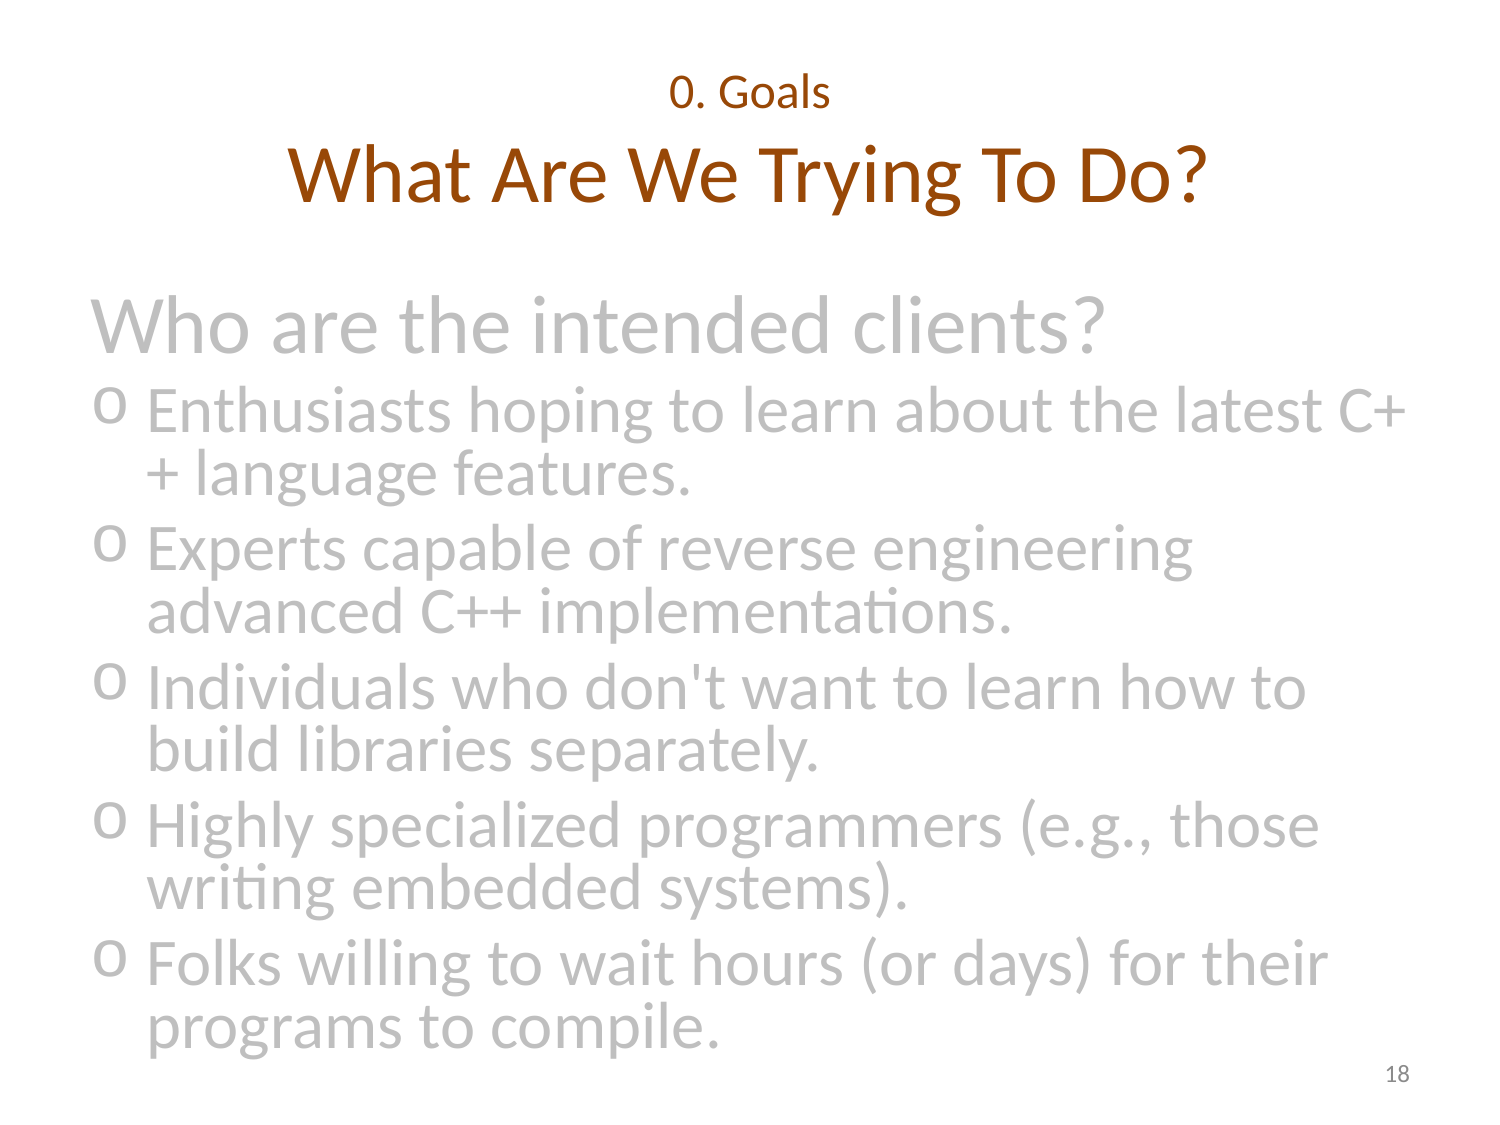

# 0. Goals What Are We Trying To Do?
Who are the intended clients?
Enthusiasts hoping to learn about the latest C++ language features.
Experts capable of reverse engineering advanced C++ implementations.
Individuals who don't want to learn how to build libraries separately.
Highly specialized programmers (e.g., those writing embedded systems).
Folks willing to wait hours (or days) for their programs to compile.

18